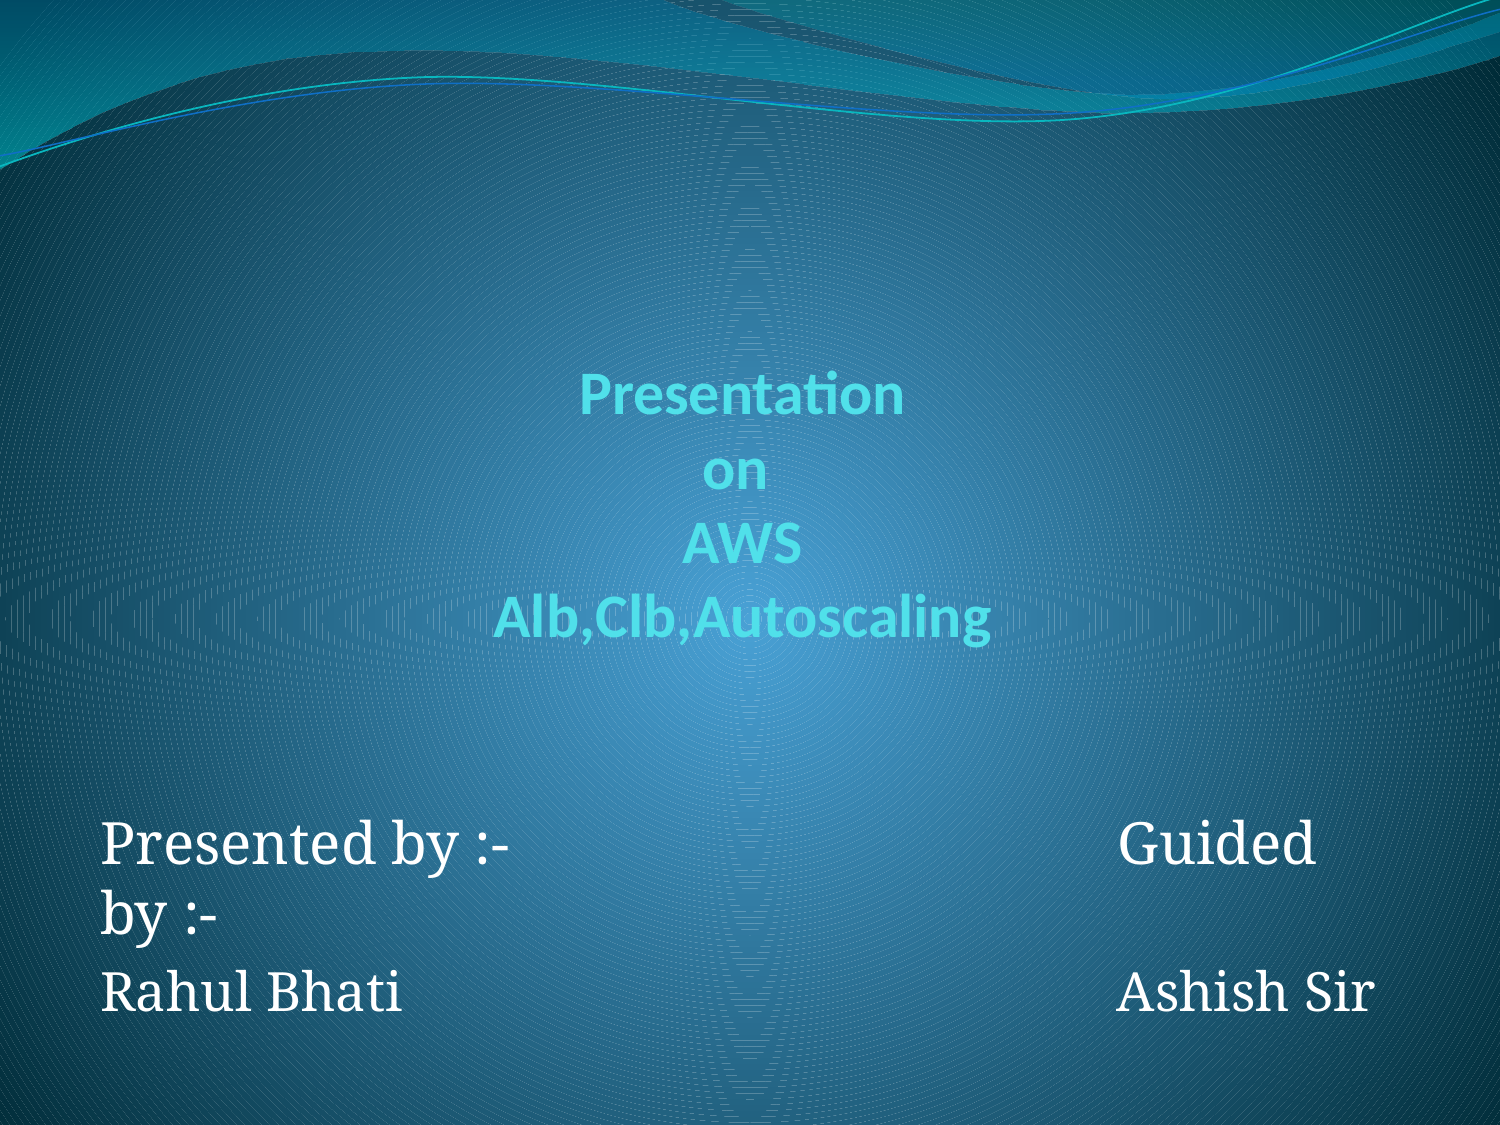

# Presentation on AWS Alb,Clb,Autoscaling
Presented by :-                                        Guided by :-
Rahul Bhati                                                   Ashish Sir